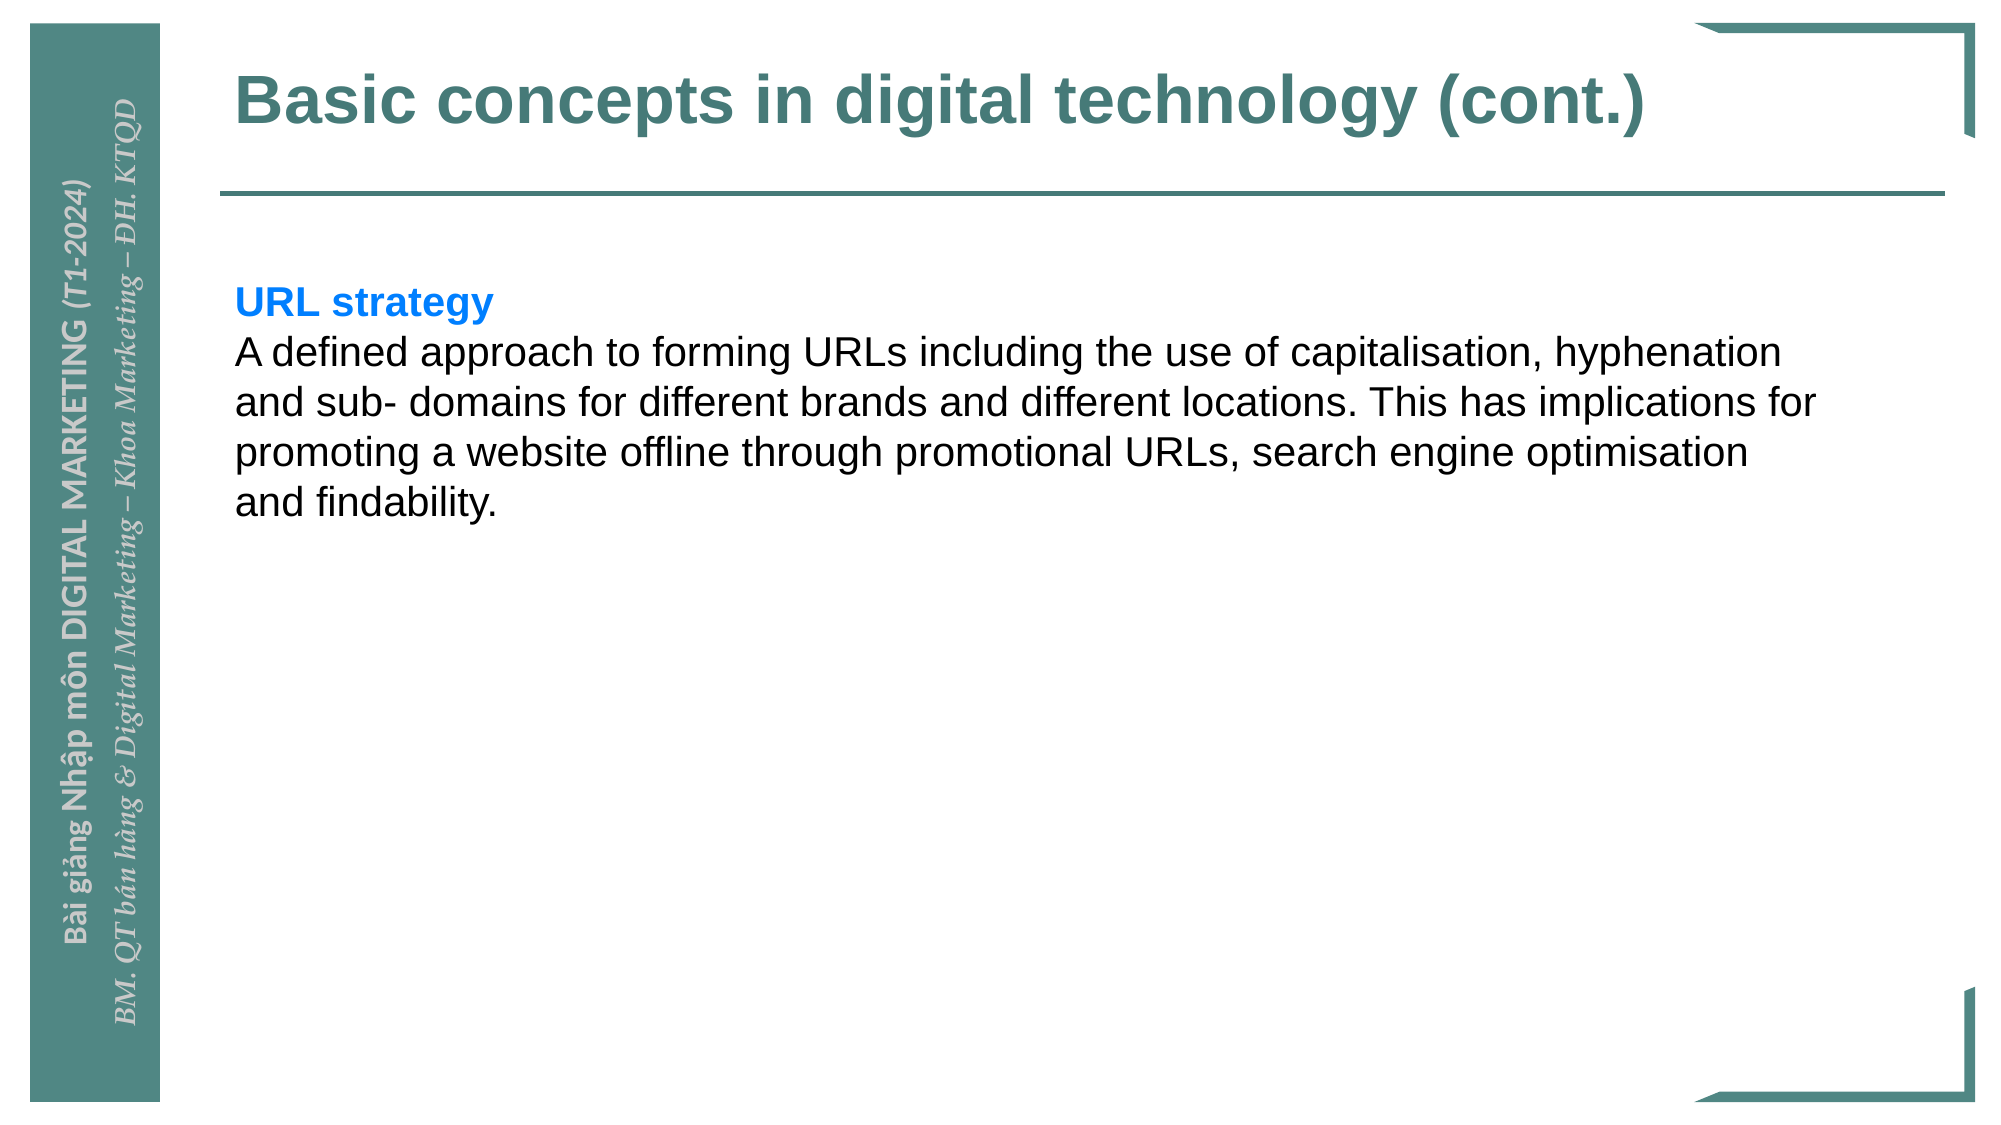

# Basic concepts in digital technology (cont.)
URL strategy
A defined approach to forming URLs including the use of capitalisation, hyphenation and sub- domains for different brands and different locations. This has implications for promoting a website offline through promotional URLs, search engine optimisation and findability.